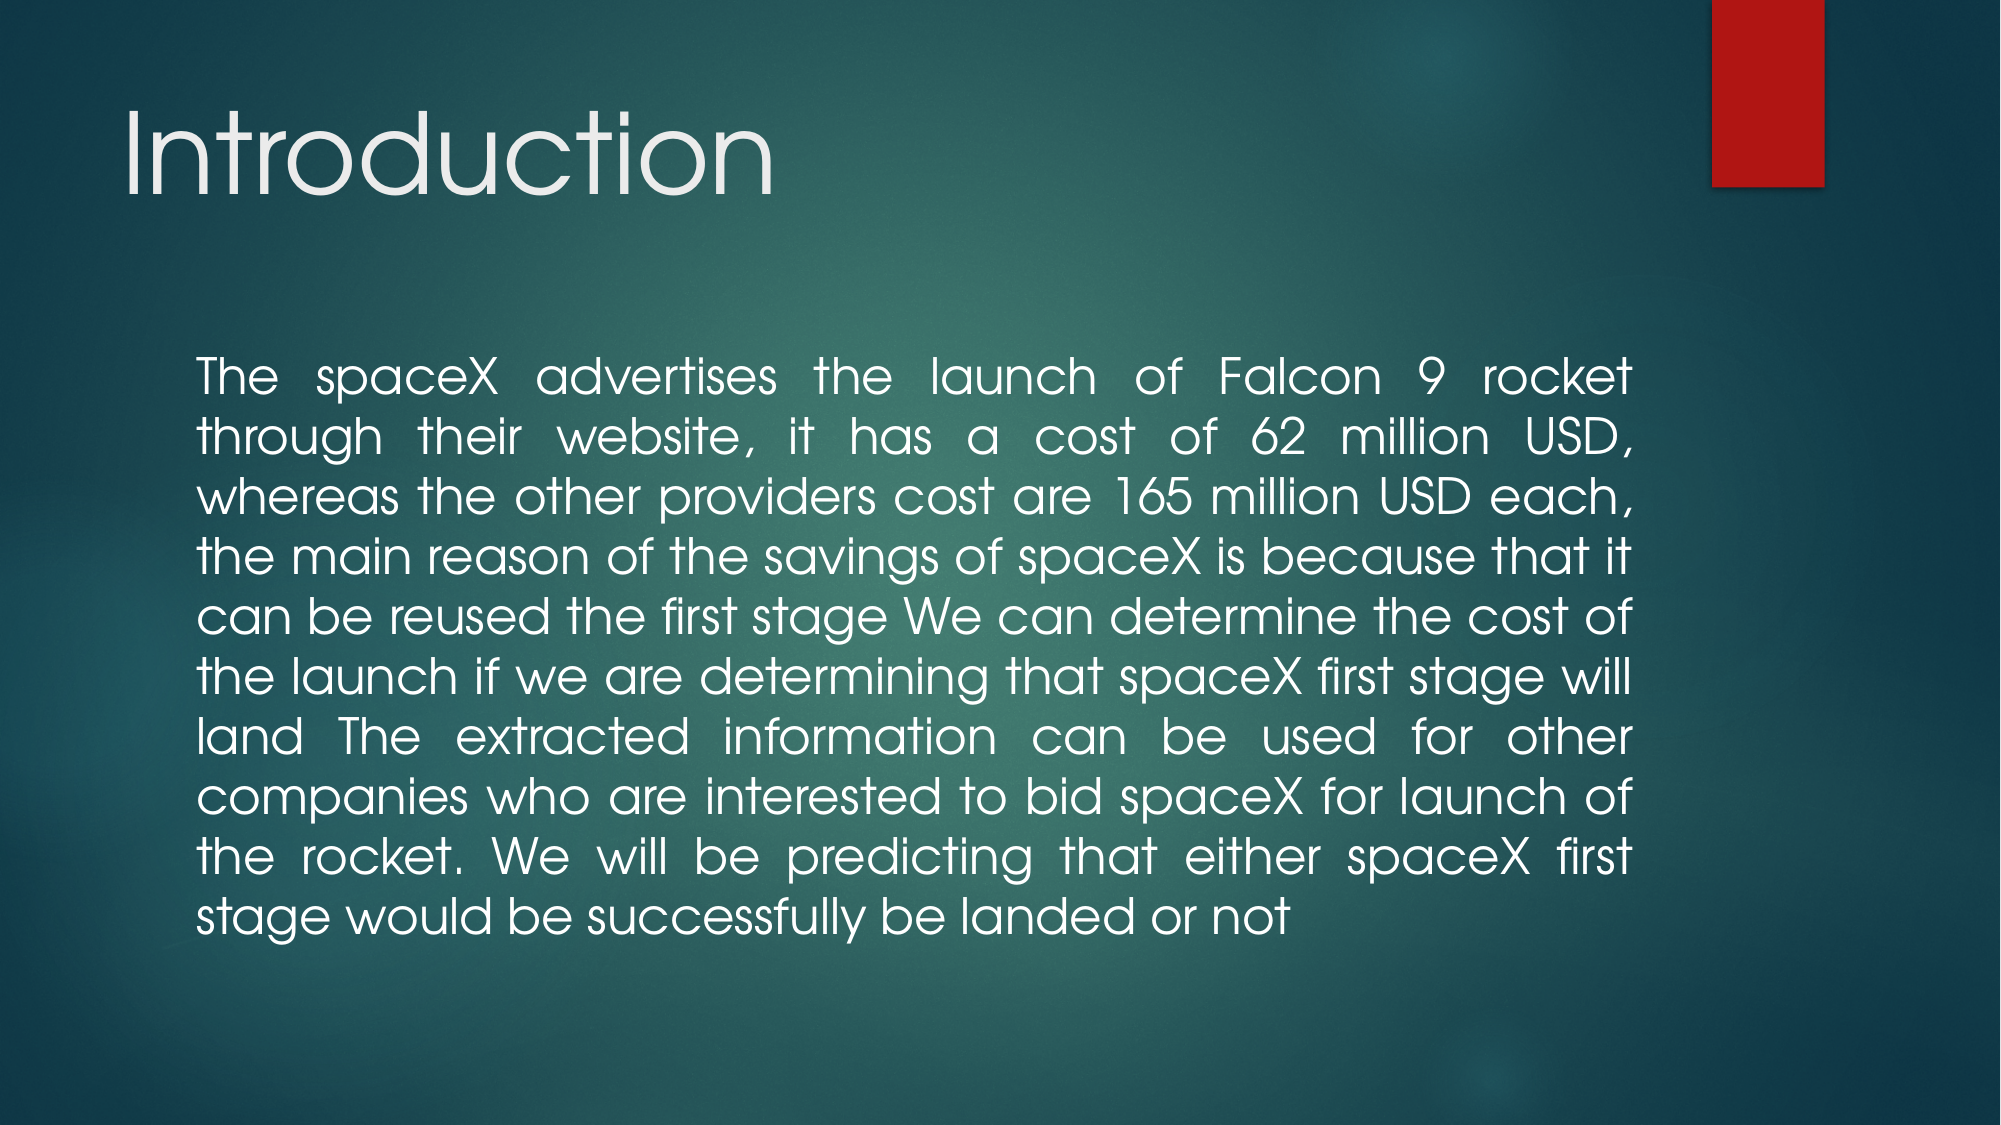

# Introduction
The spaceX advertises the launch of Falcon 9 rocket through their website, it has a cost of 62 million USD, whereas the other providers cost are 165 million USD each, the main reason of the savings of spaceX is because that it can be reused the first stage We can determine the cost of the launch if we are determining that spaceX first stage will land The extracted information can be used for other companies who are interested to bid spaceX for launch of the rocket. We will be predicting that either spaceX first stage would be successfully be landed or not